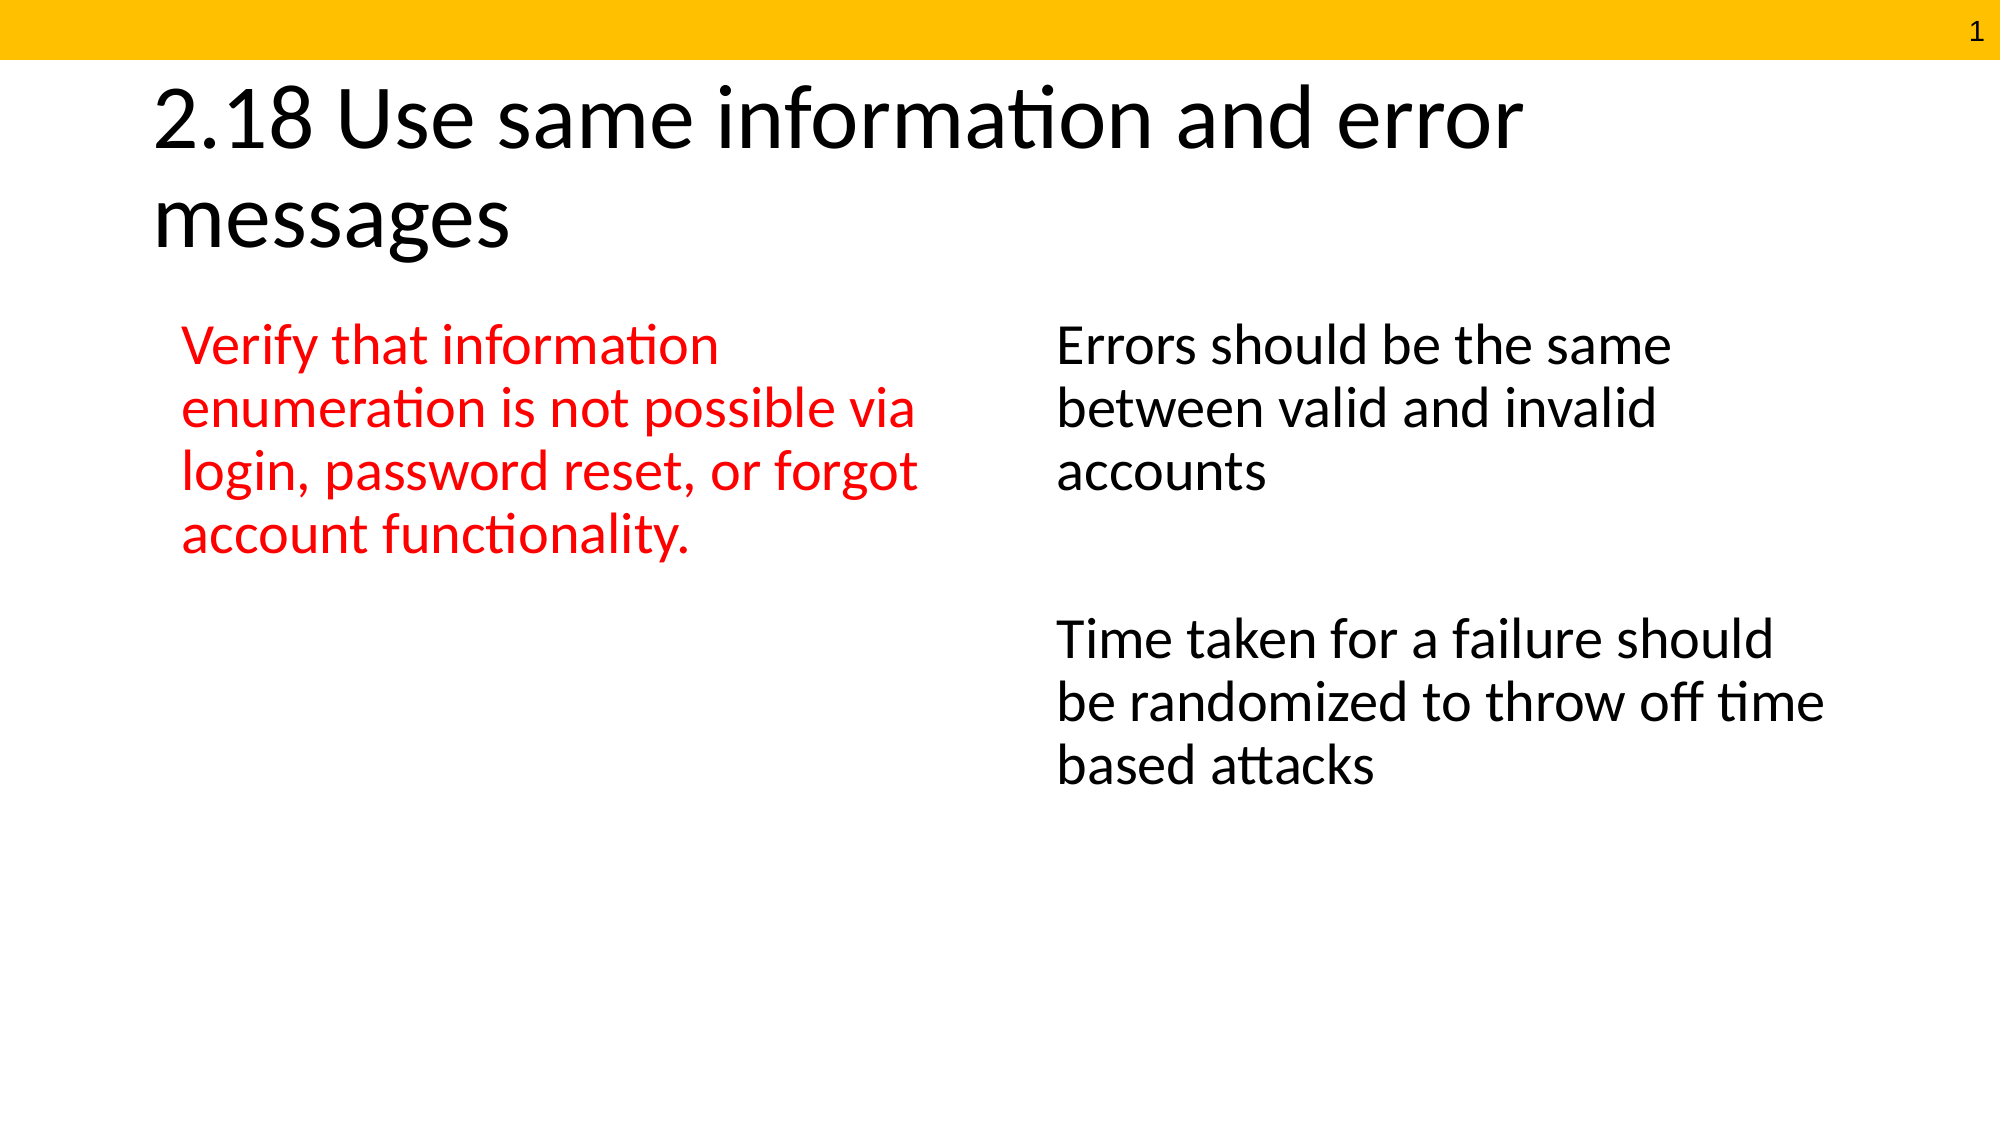

# 2.18 Use same information and error messages
Verify that information enumeration is not possible via login, password reset, or forgot account functionality.
Errors should be the same between valid and invalid accounts

Time taken for a failure should be randomized to throw off time based attacks